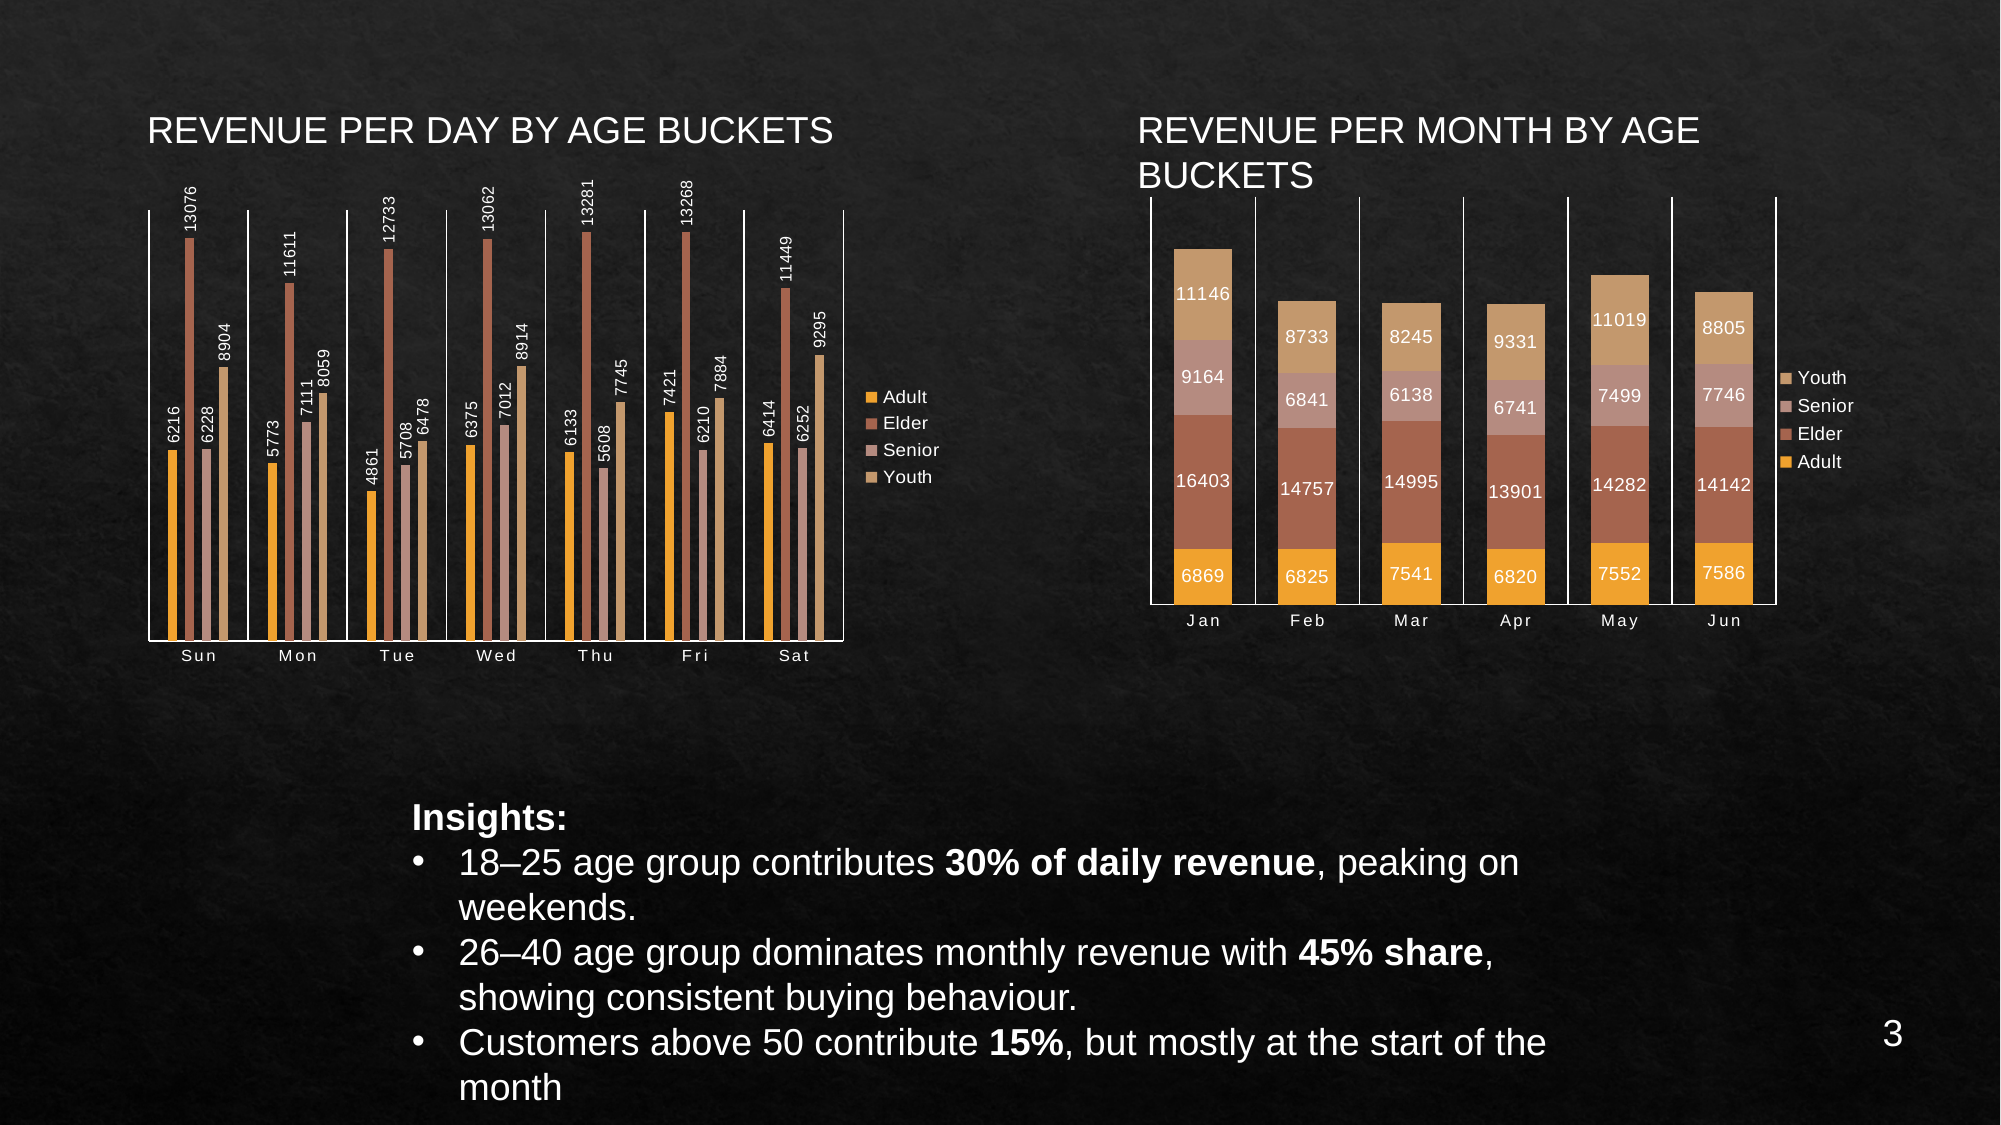

REVENUE PER DAY BY AGE BUCKETS
REVENUE PER MONTH BY AGE BUCKETS

### Chart

| Category | Adult | Elder | Senior | Youth |
|---|---|---|---|---|
| Jan | 6869.0 | 16403.0 | 9164.0 | 11146.0 |
| Feb | 6825.0 | 14757.0 | 6841.0 | 8733.0 |
| Mar | 7541.0 | 14995.0 | 6138.0 | 8245.0 |
| Apr | 6820.0 | 13901.0 | 6741.0 | 9331.0 |
| May | 7552.0 | 14282.0 | 7499.0 | 11019.0 |
| Jun | 7586.0 | 14142.0 | 7746.0 | 8805.0 |

### Chart

| Category | Adult | Elder | Senior | Youth |
|---|---|---|---|---|
| Sun | 6216.0 | 13076.0 | 6228.0 | 8904.0 |
| Mon | 5773.0 | 11611.0 | 7111.0 | 8059.0 |
| Tue | 4861.0 | 12733.0 | 5708.0 | 6478.0 |
| Wed | 6375.0 | 13062.0 | 7012.0 | 8914.0 |
| Thu | 6133.0 | 13281.0 | 5608.0 | 7745.0 |
| Fri | 7421.0 | 13268.0 | 6210.0 | 7884.0 |
| Sat | 6414.0 | 11449.0 | 6252.0 | 9295.0 |
Insights:
18–25 age group contributes 30% of daily revenue, peaking on weekends.
26–40 age group dominates monthly revenue with 45% share, showing consistent buying behaviour.
Customers above 50 contribute 15%, but mostly at the start of the month
3